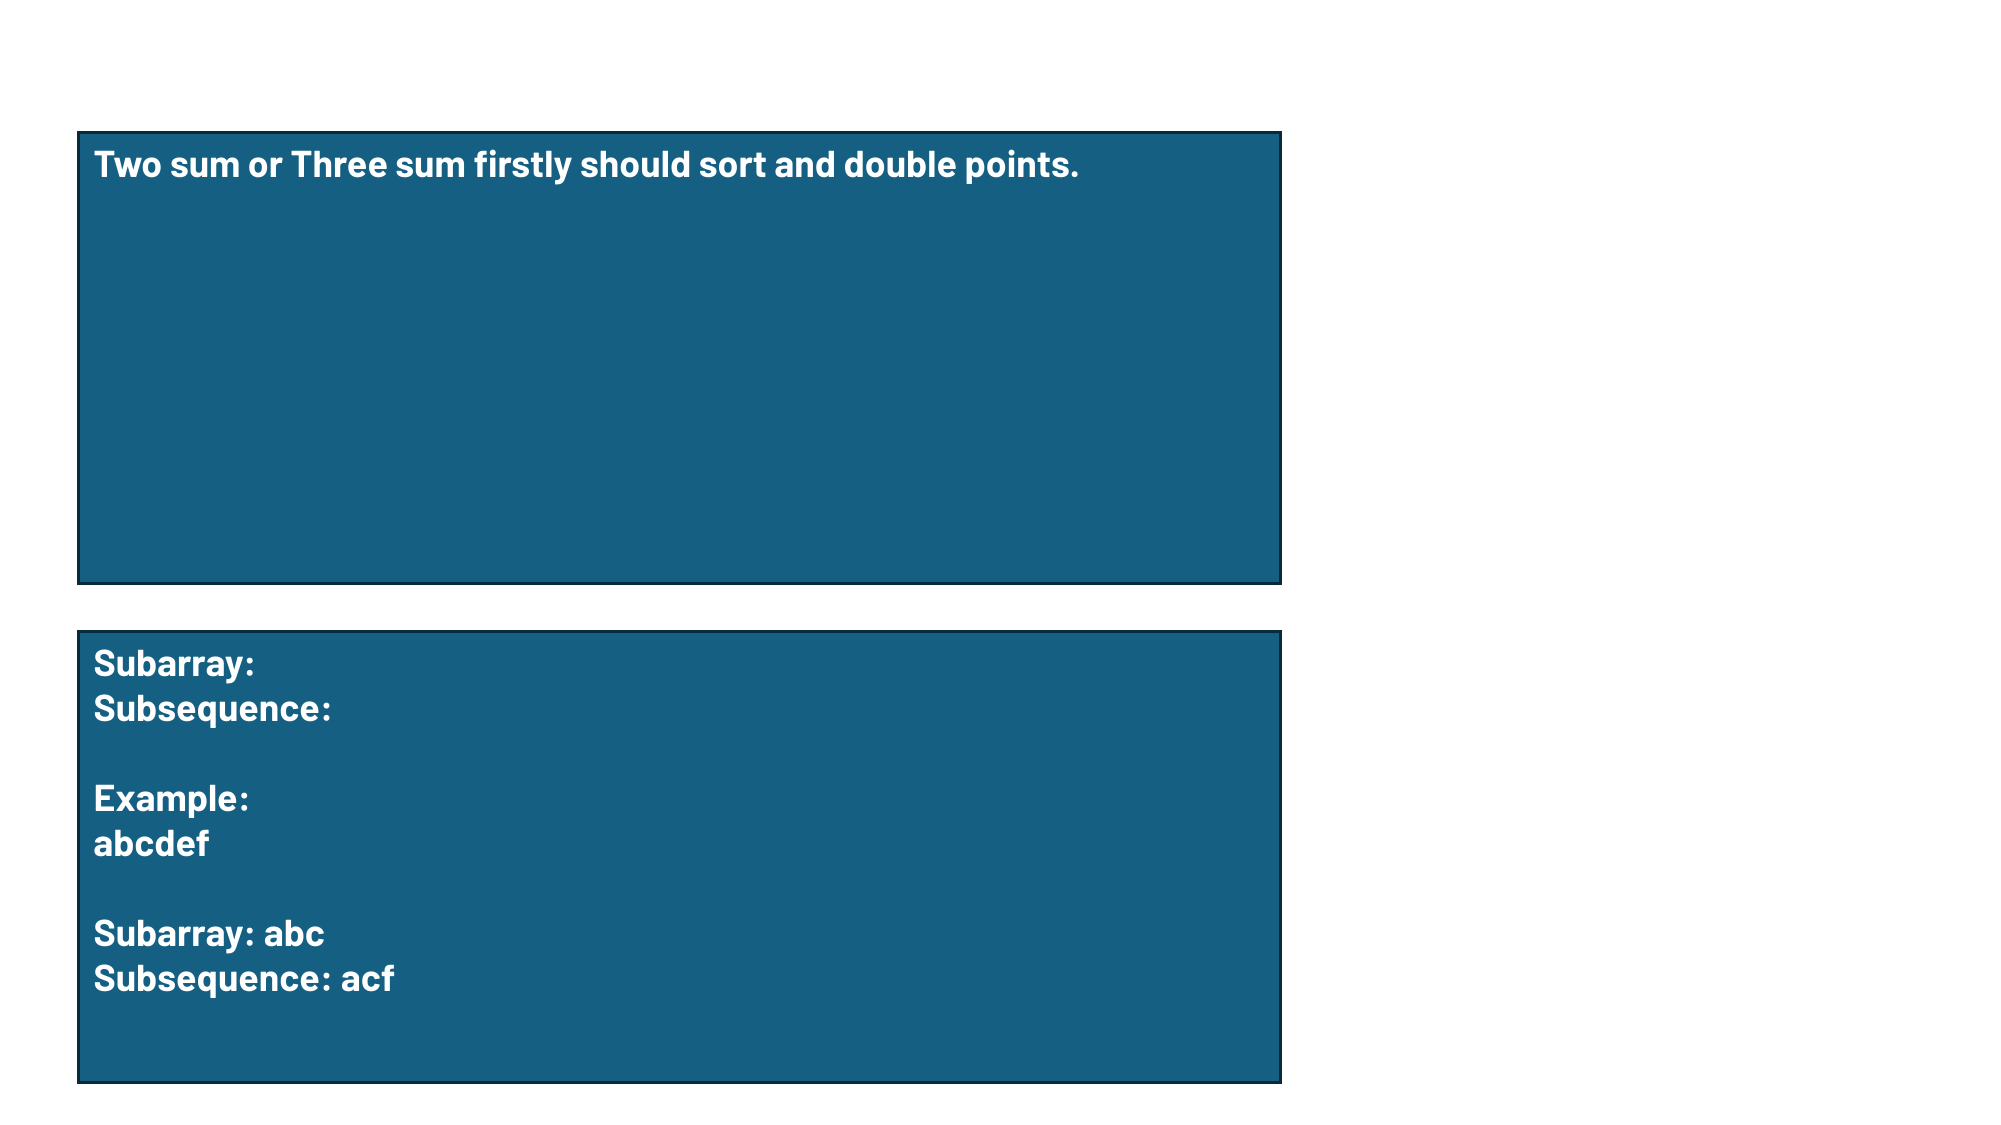

Two sum or Three sum firstly should sort and double points.
Subarray:
Subsequence:

Example:
abcdef

Subarray: abc
Subsequence: acf